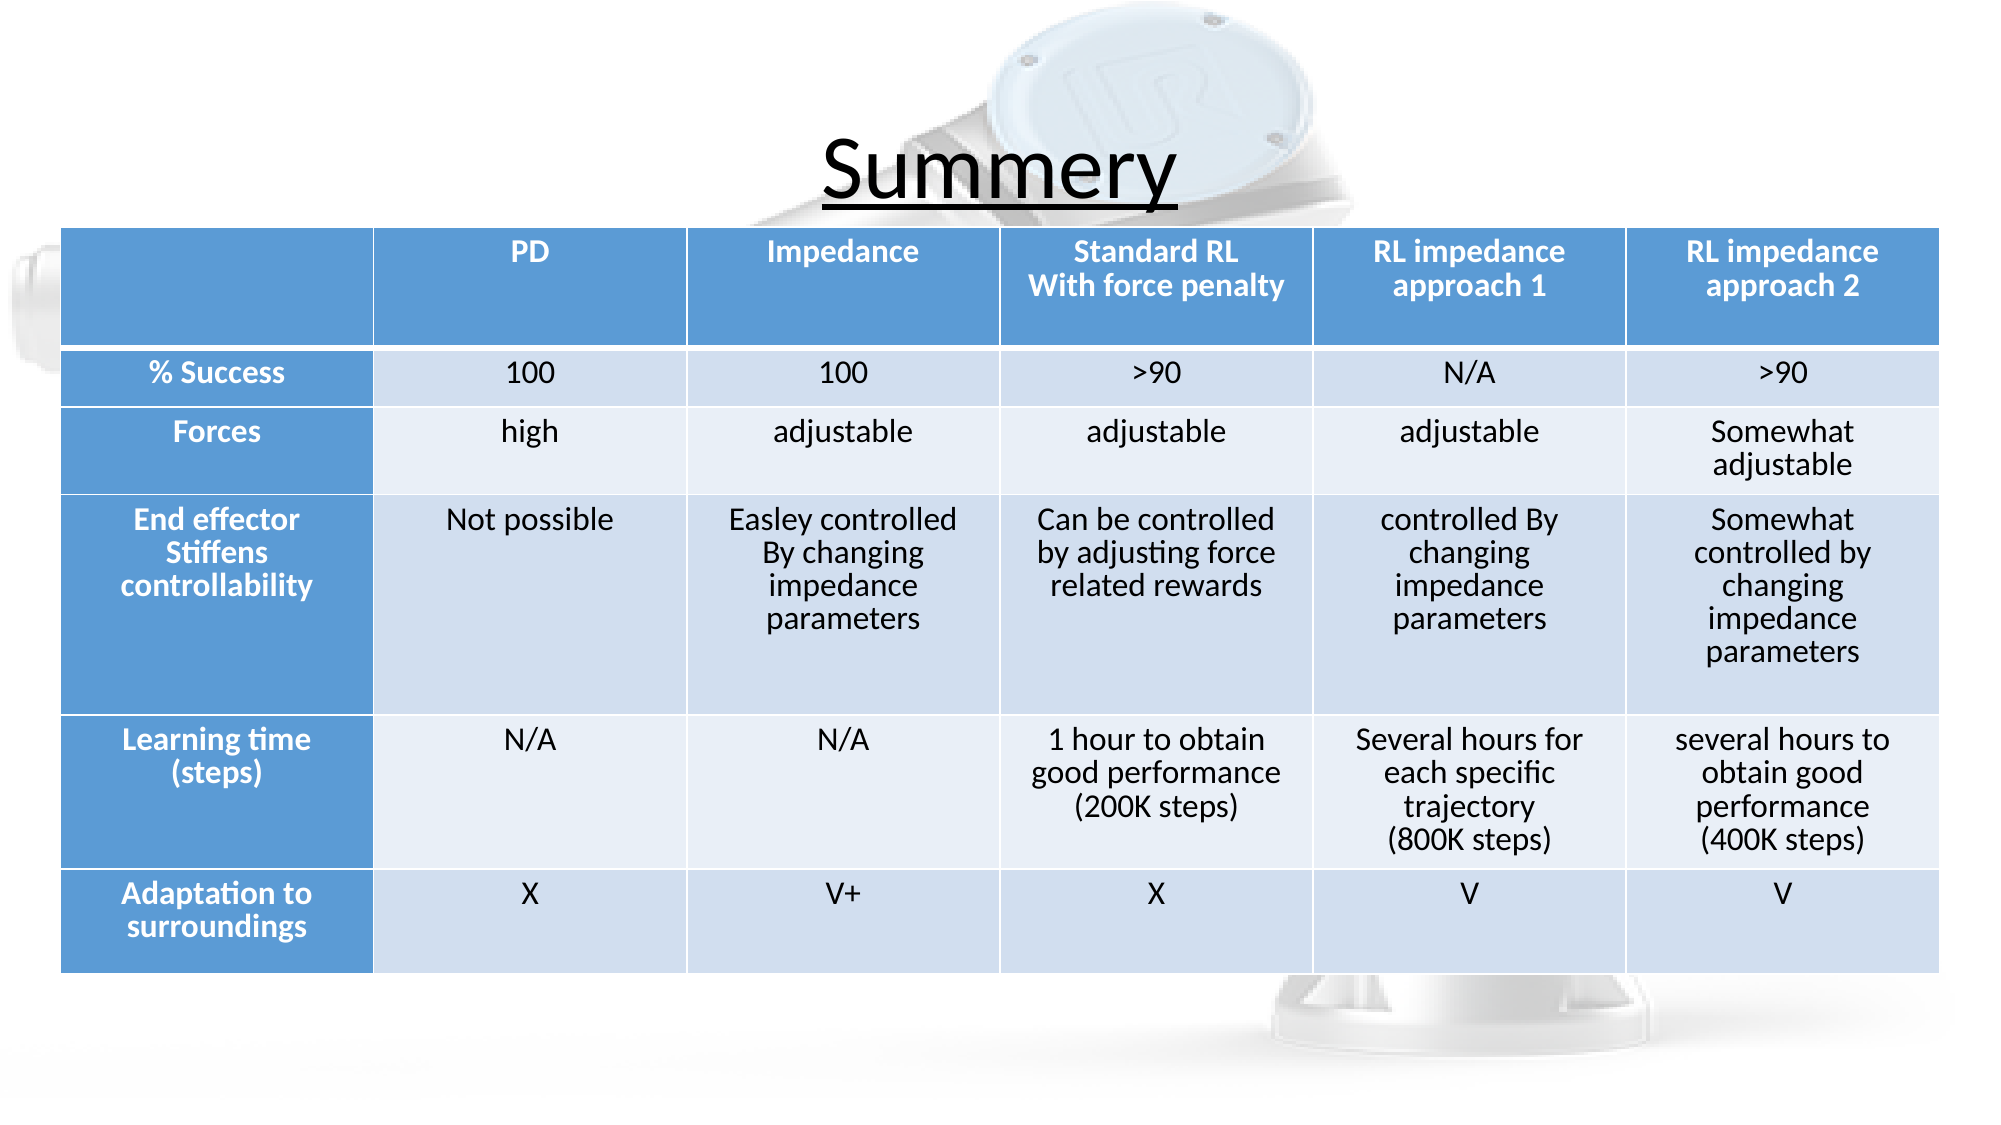

# Summery
|  | PD | Impedance | Standard RL With force penalty | RL impedance approach 1 | RL impedance approach 2 |
| --- | --- | --- | --- | --- | --- |
| % Success | 100 | 100 | >90 | N/A | >90 |
| Forces | high | adjustable | adjustable | adjustable | Somewhat adjustable |
| End effector Stiffens controllability | Not possible | Easley controlled By changing impedance parameters | Can be controlled by adjusting force related rewards | controlled By changing impedance parameters | Somewhat controlled by changing impedance parameters |
| Learning time (steps) | N/A | N/A | 1 hour to obtain good performance (200K steps) | Several hours for each specific trajectory (800K steps) | several hours to obtain good performance (400K steps) |
| Adaptation to surroundings | X | V+ | X | V | V |